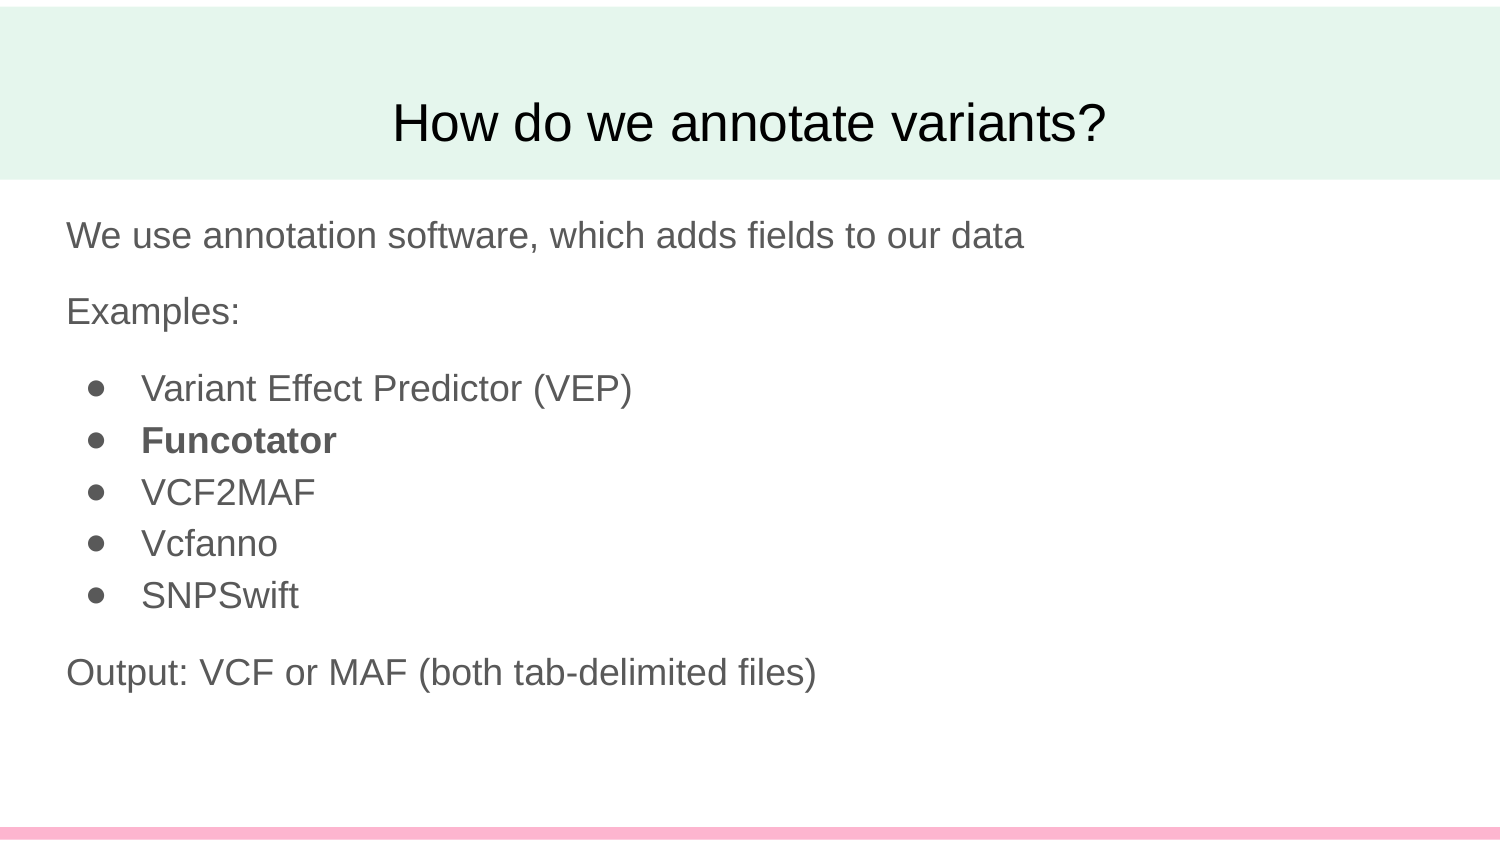

# How do we annotate variants?
We use annotation software, which adds fields to our data
Examples:
Variant Effect Predictor (VEP)
Funcotator
VCF2MAF
Vcfanno
SNPSwift
Output: VCF or MAF (both tab-delimited files)